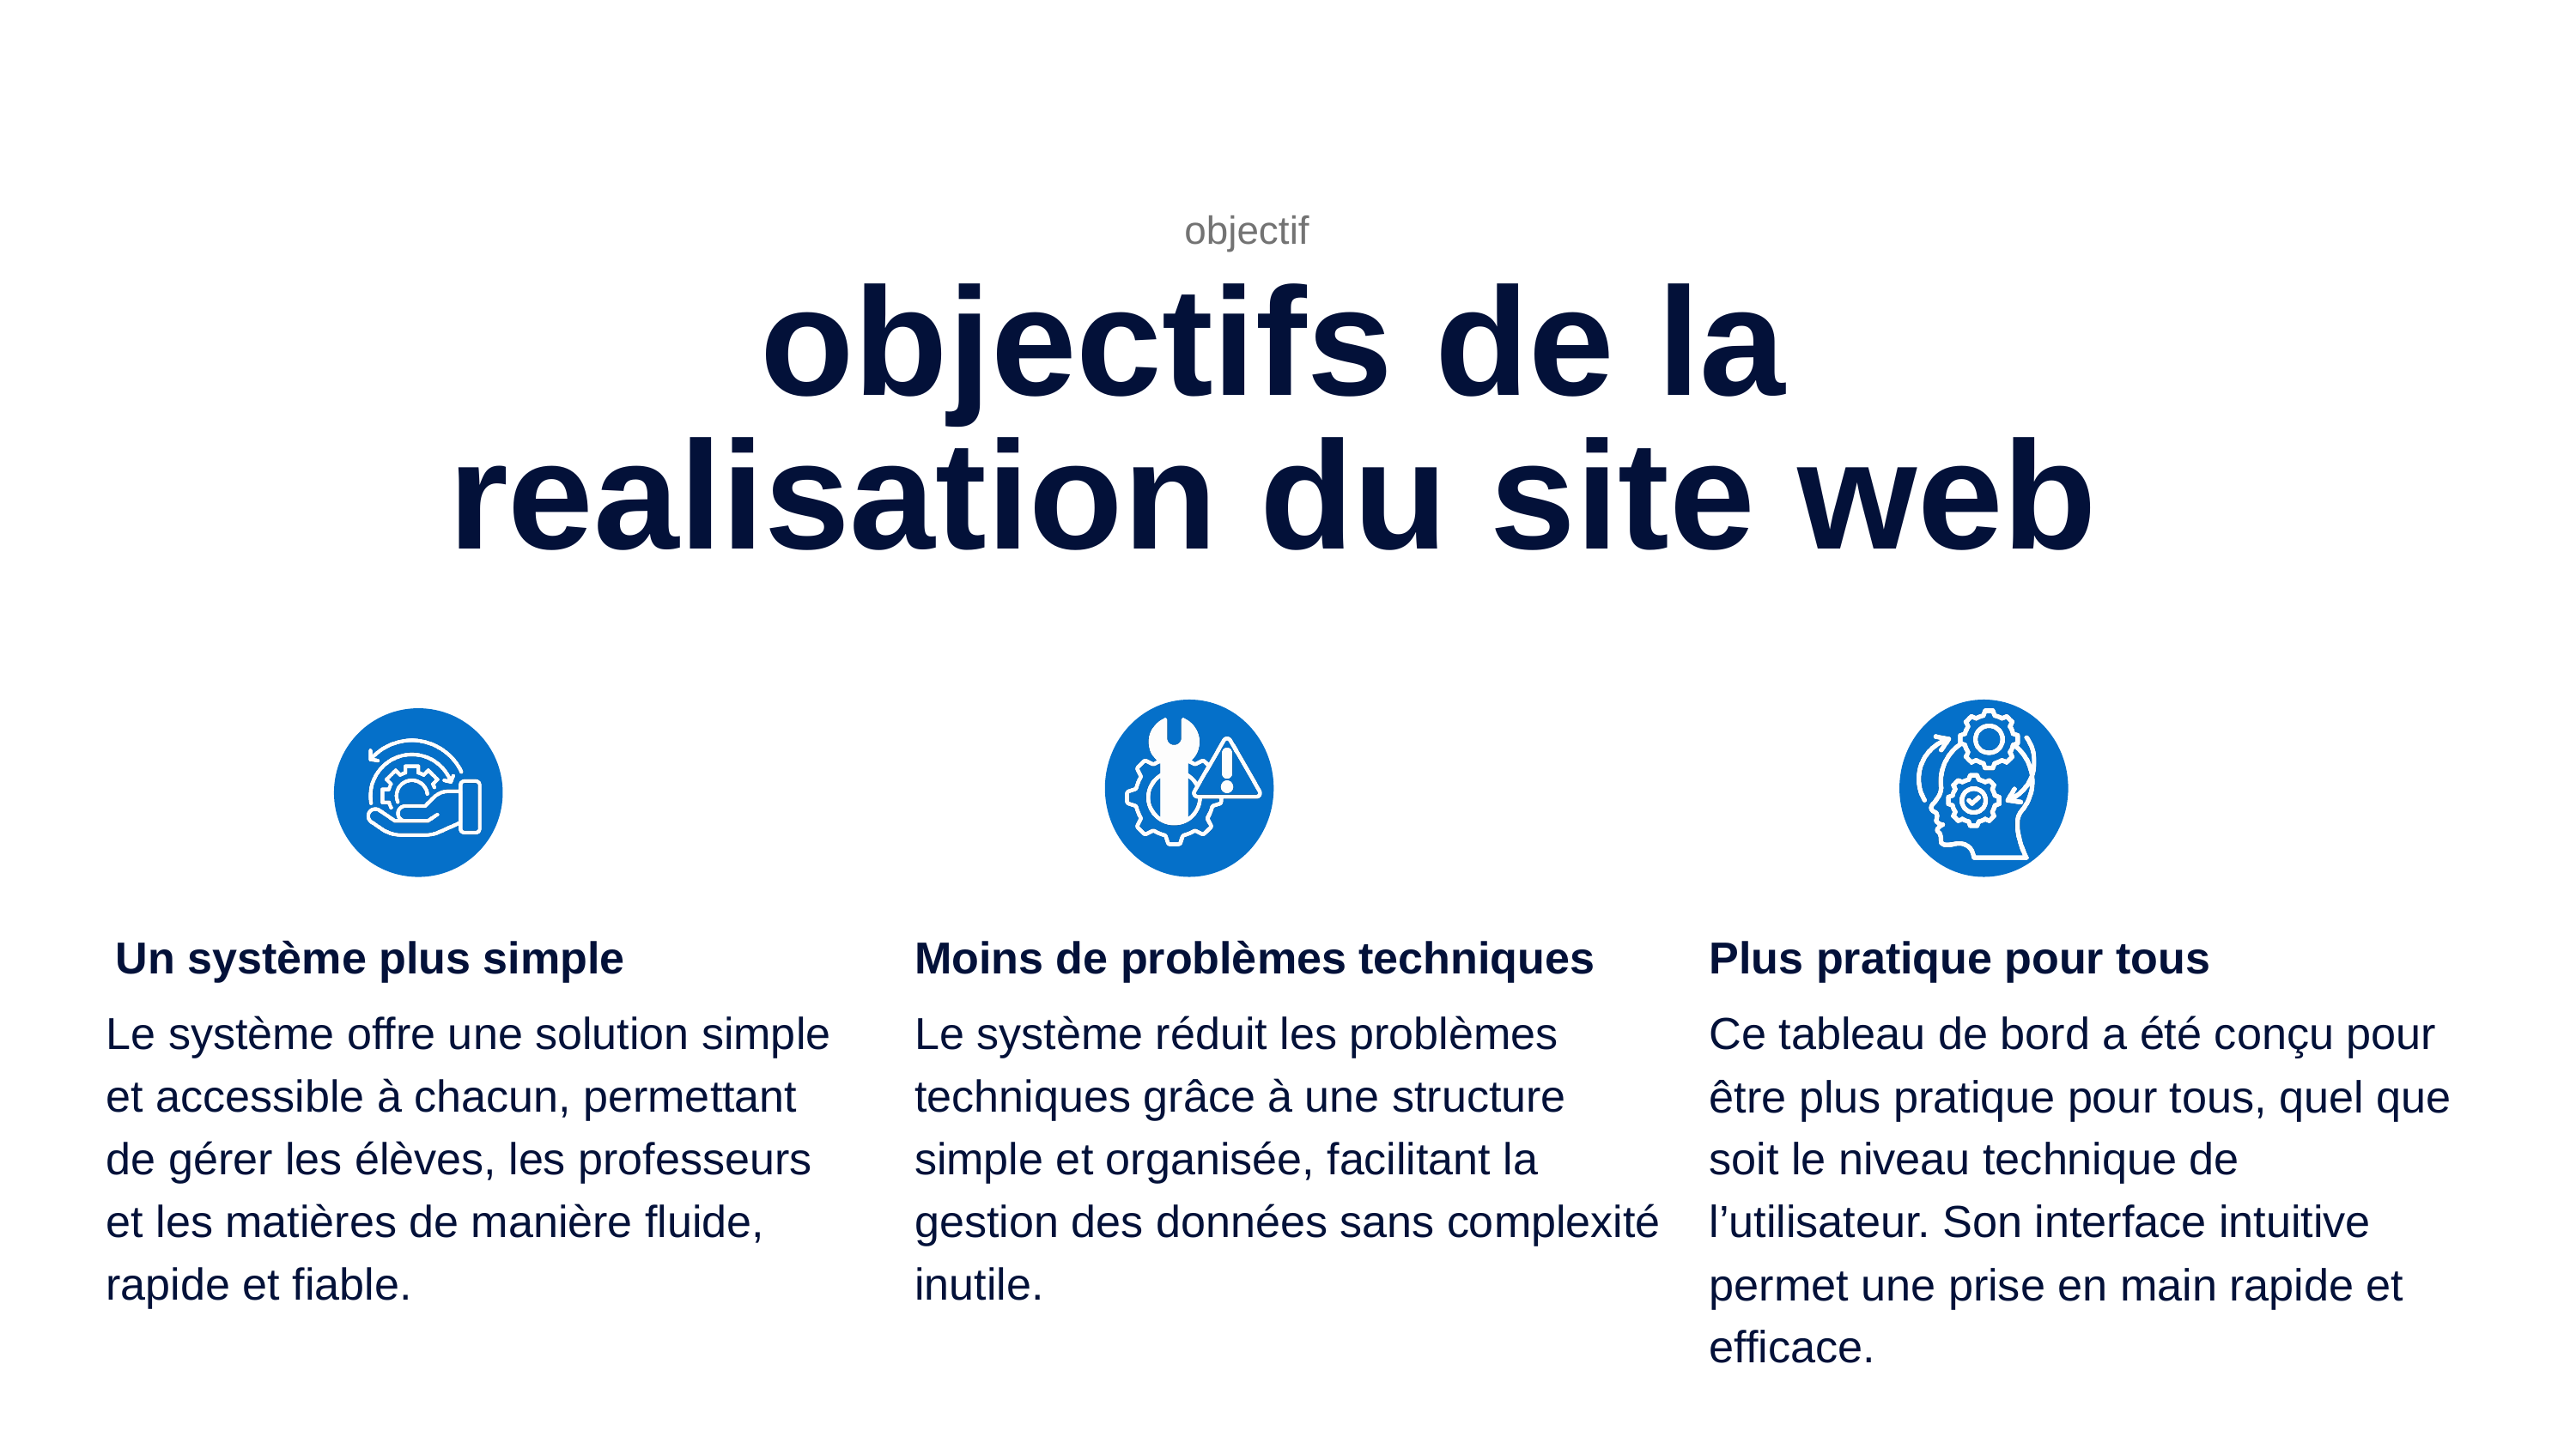

objectif
objectifs de la realisation du site web

Un système plus simple
Moins de problèmes techniques
Plus pratique pour tous
Le système offre une solution simple et accessible à chacun, permettant de gérer les élèves, les professeurs et les matières de manière fluide, rapide et fiable.
Le système réduit les problèmes techniques grâce à une structure simple et organisée, facilitant la gestion des données sans complexité inutile.
Ce tableau de bord a été conçu pour être plus pratique pour tous, quel que soit le niveau technique de l’utilisateur. Son interface intuitive permet une prise en main rapide et efficace.